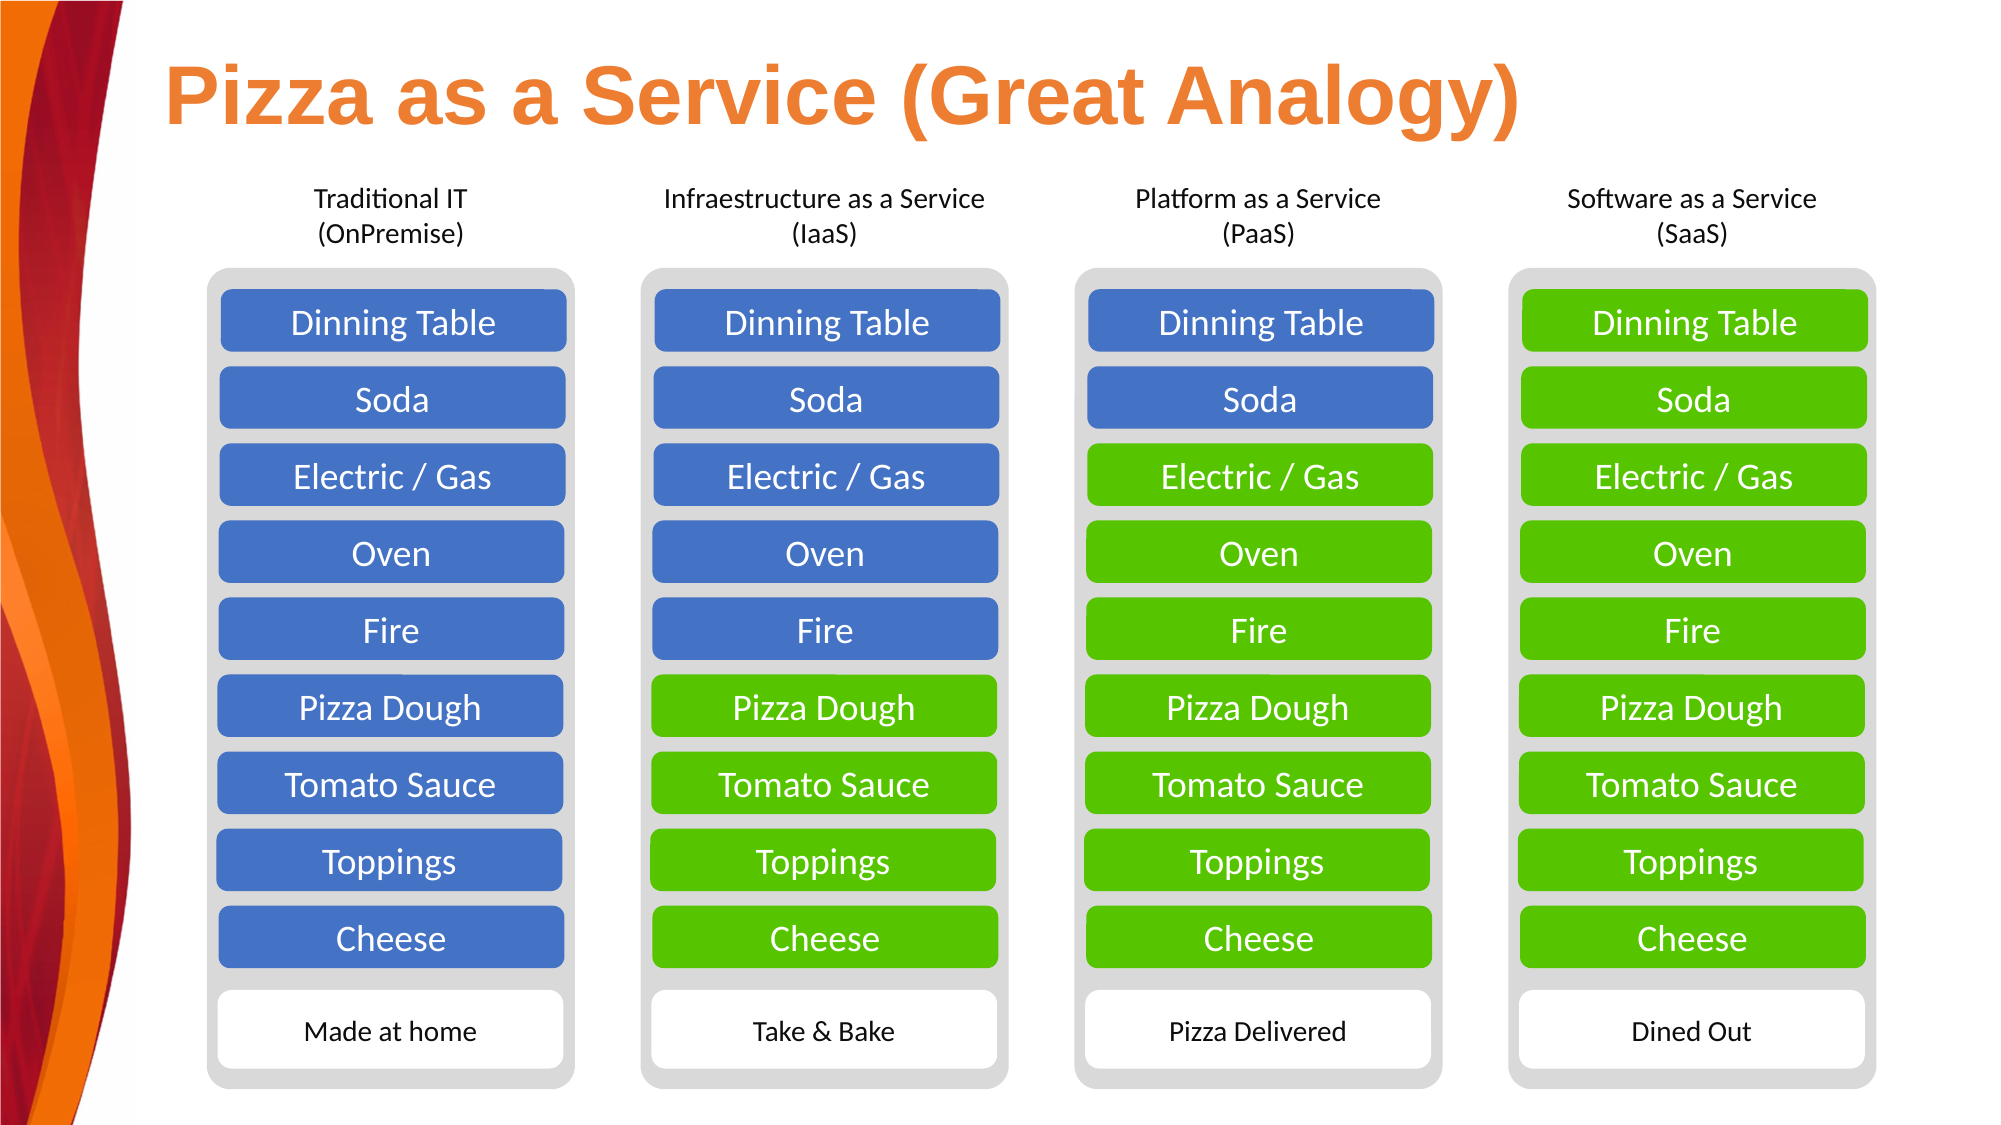

Pizza as a Service (Great Analogy)
Traditional IT
(OnPremise)

Dinning Table
Soda
Electric / Gas
Oven
Fire
Pizza Dough
Tomato Sauce
Toppings
Cheese
Made at home
Infraestructure as a Service (IaaS)

Dinning Table
Soda
Electric / Gas
Oven
Fire
Pizza Dough
Tomato Sauce
Toppings
Cheese
Take & Bake
Platform as a Service
(PaaS)

Dinning Table
Soda
Electric / Gas
Oven
Fire
Pizza Dough
Tomato Sauce
Toppings
Cheese
Pizza Delivered
Software as a Service
(SaaS)

Dinning Table
Soda
Electric / Gas
Oven
Fire
Pizza Dough
Tomato Sauce
Toppings
Cheese
Dined Out